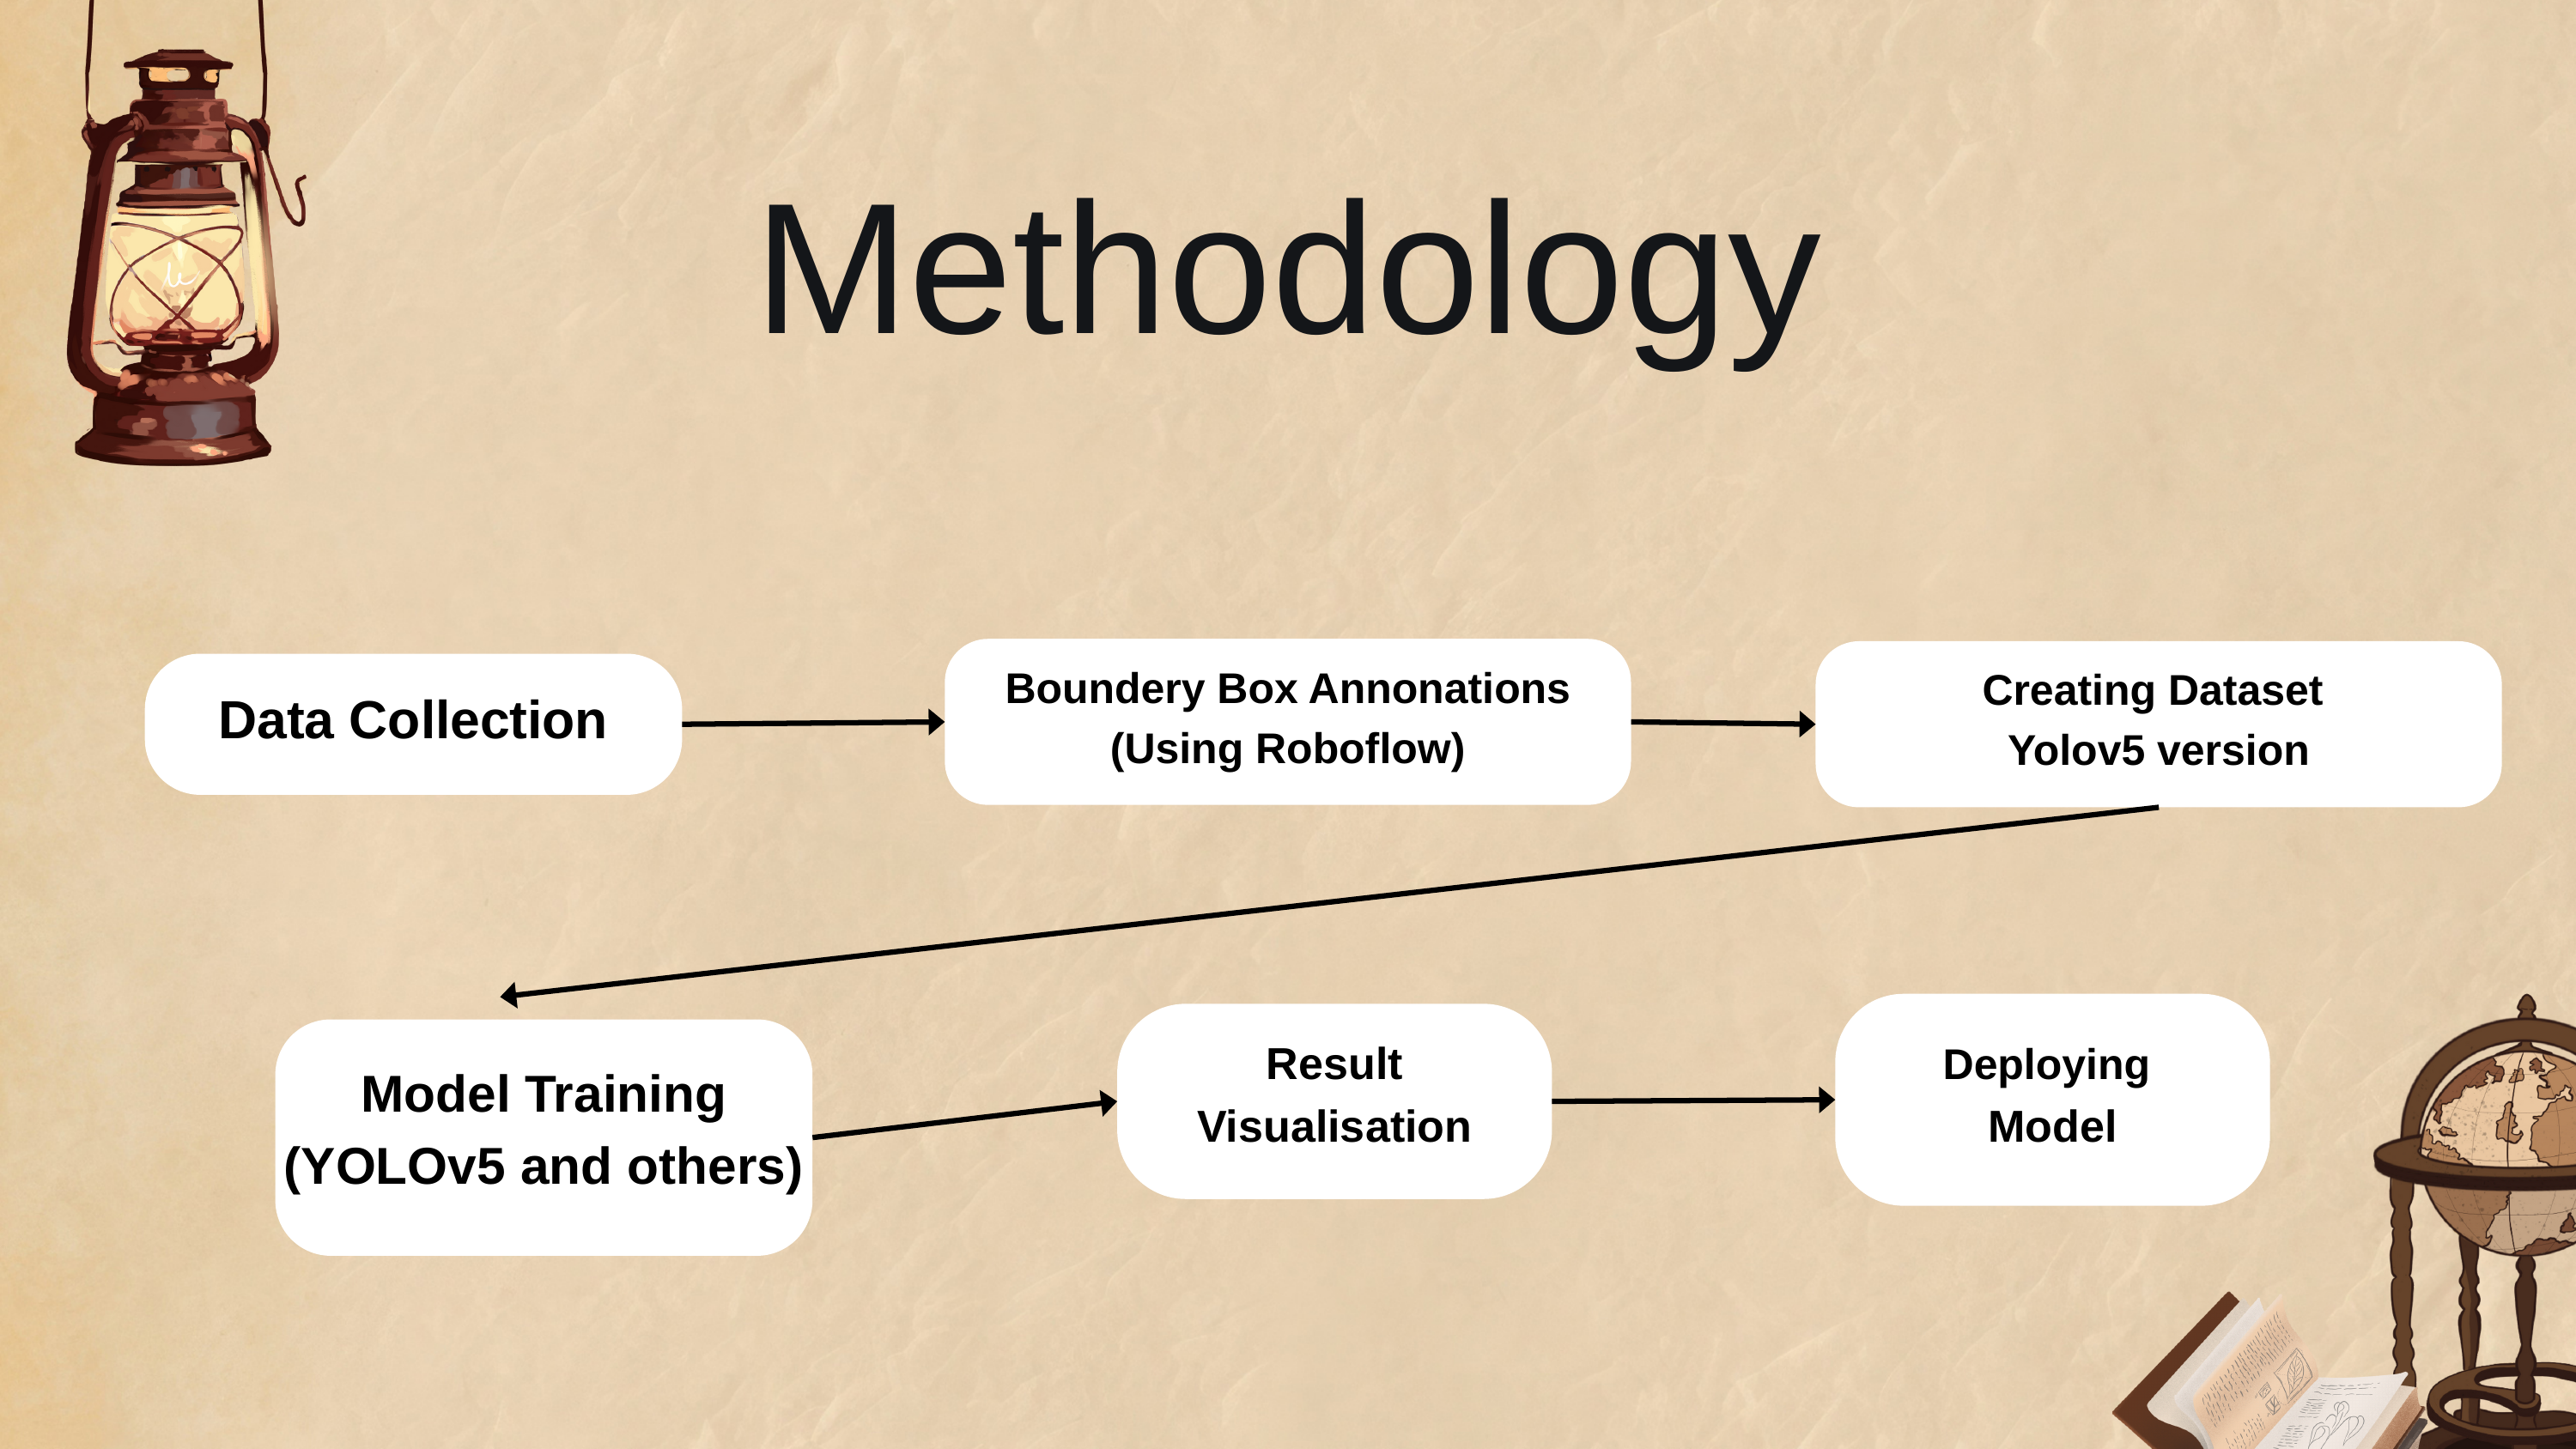

Methodology

Boundery Box Annonations
(Using Roboflow)

Creating Dataset
Yolov5 version

Data Collection

Deploying
Model

Result Visualisation

Model Training (YOLOv5 and others)